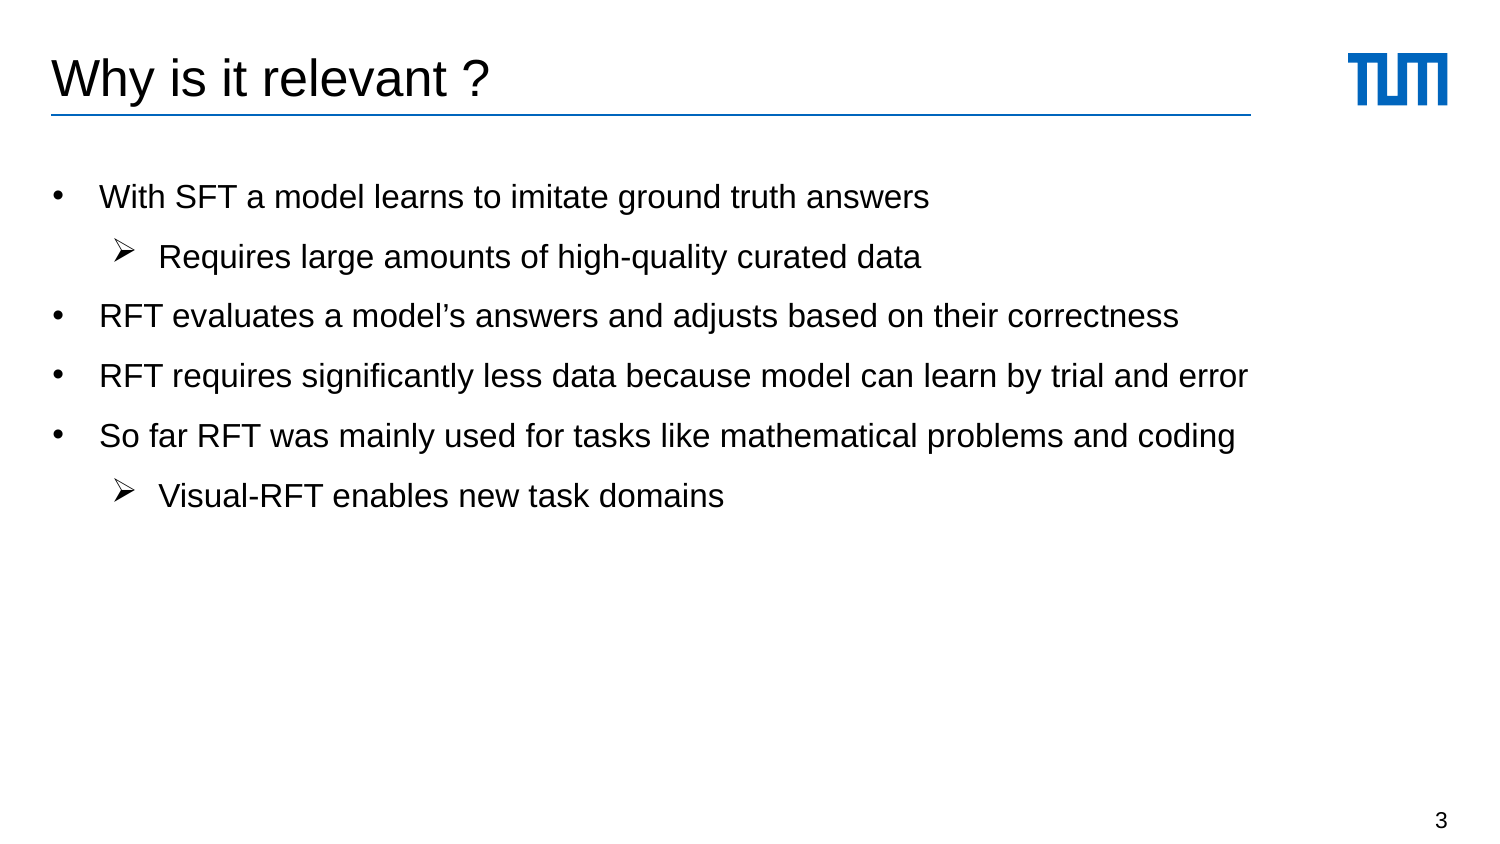

# Why is it relevant ?
With SFT a model learns to imitate ground truth answers
Requires large amounts of high-quality curated data
RFT evaluates a model’s answers and adjusts based on their correctness
RFT requires significantly less data because model can learn by trial and error
So far RFT was mainly used for tasks like mathematical problems and coding
Visual-RFT enables new task domains
3